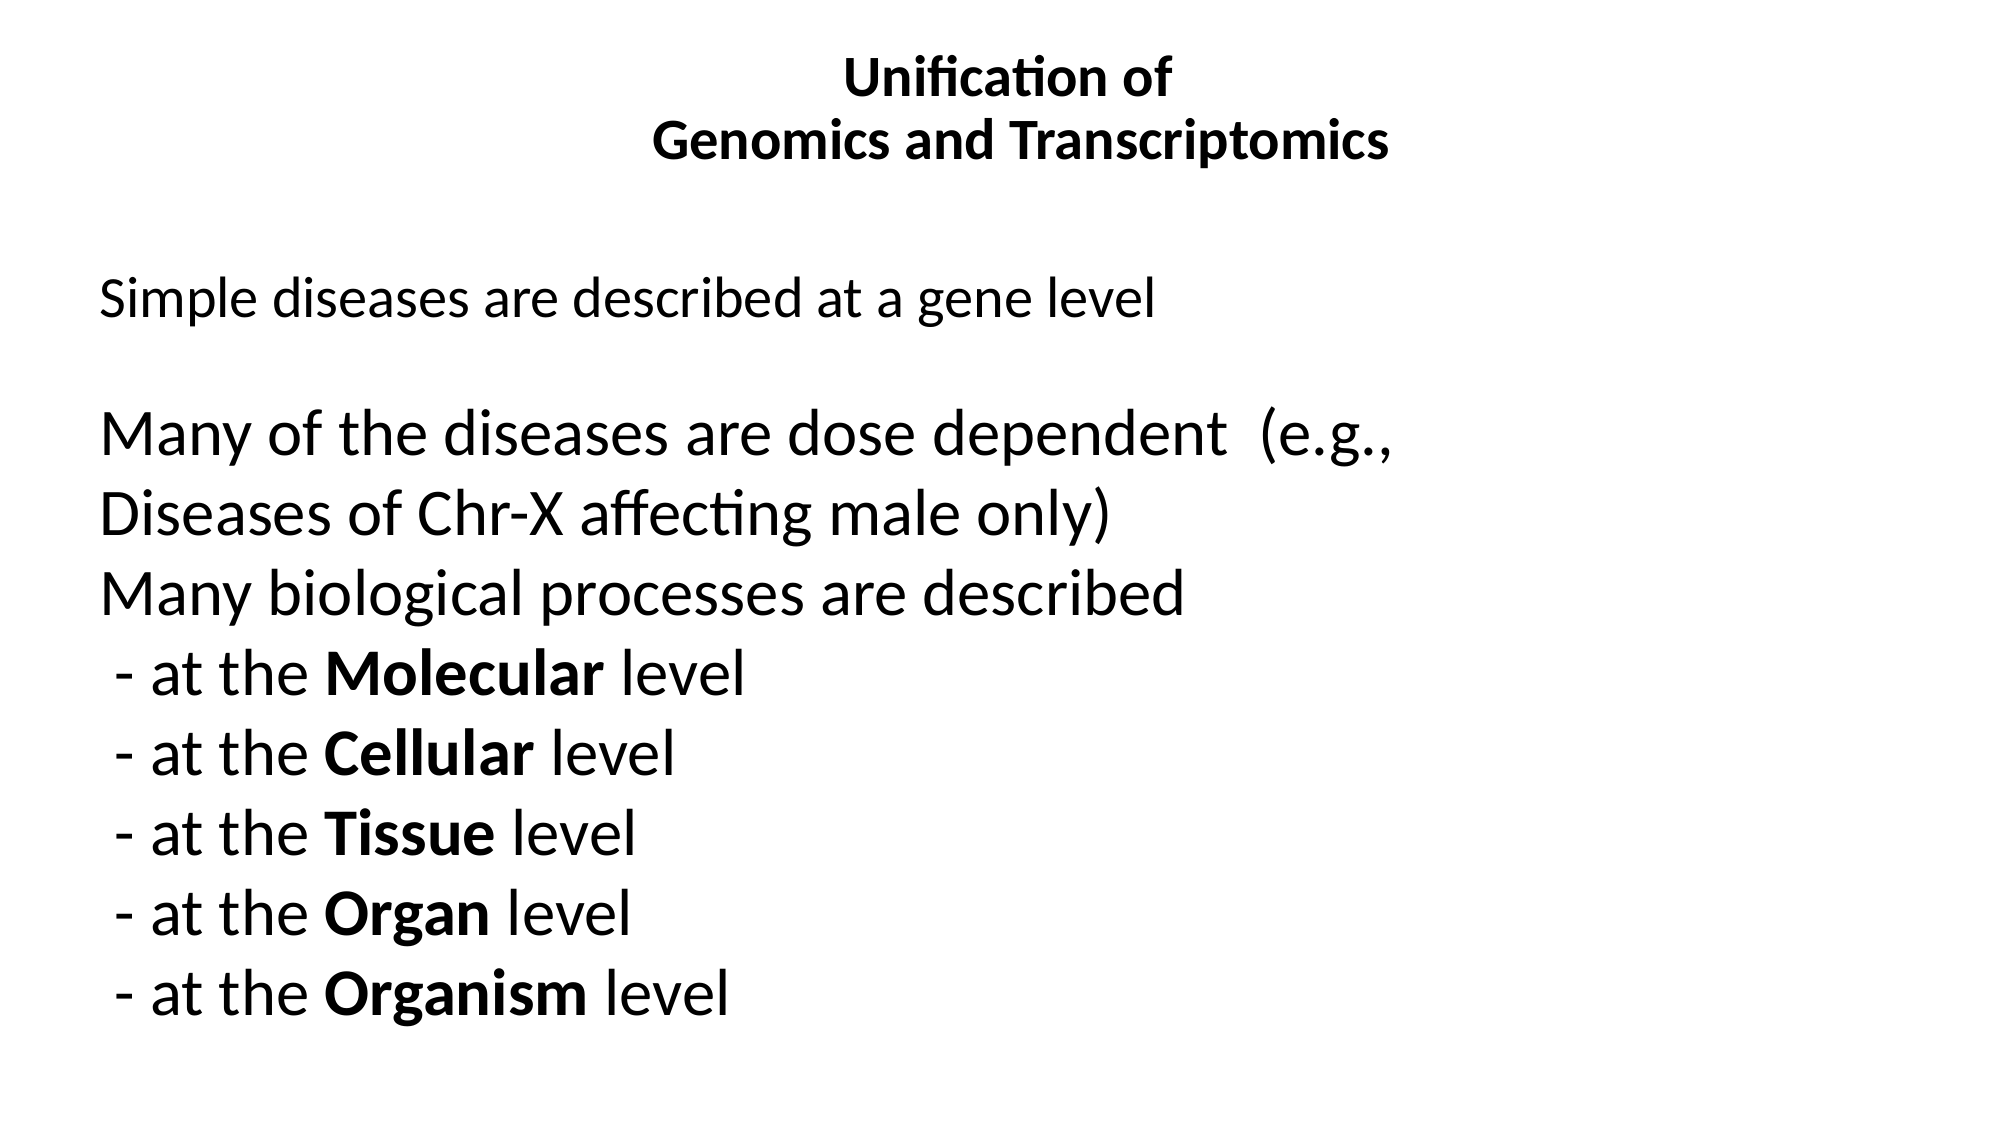

# Unification of Genomics and Transcriptomics

Simple diseases are described at a gene level

Many of the diseases are dose dependent  (e.g., Diseases of Chr-X affecting male only)
Many biological processes are described
 - at the Molecular level
 - at the Cellular level
 - at the Tissue level
 - at the Organ level
 - at the Organism level